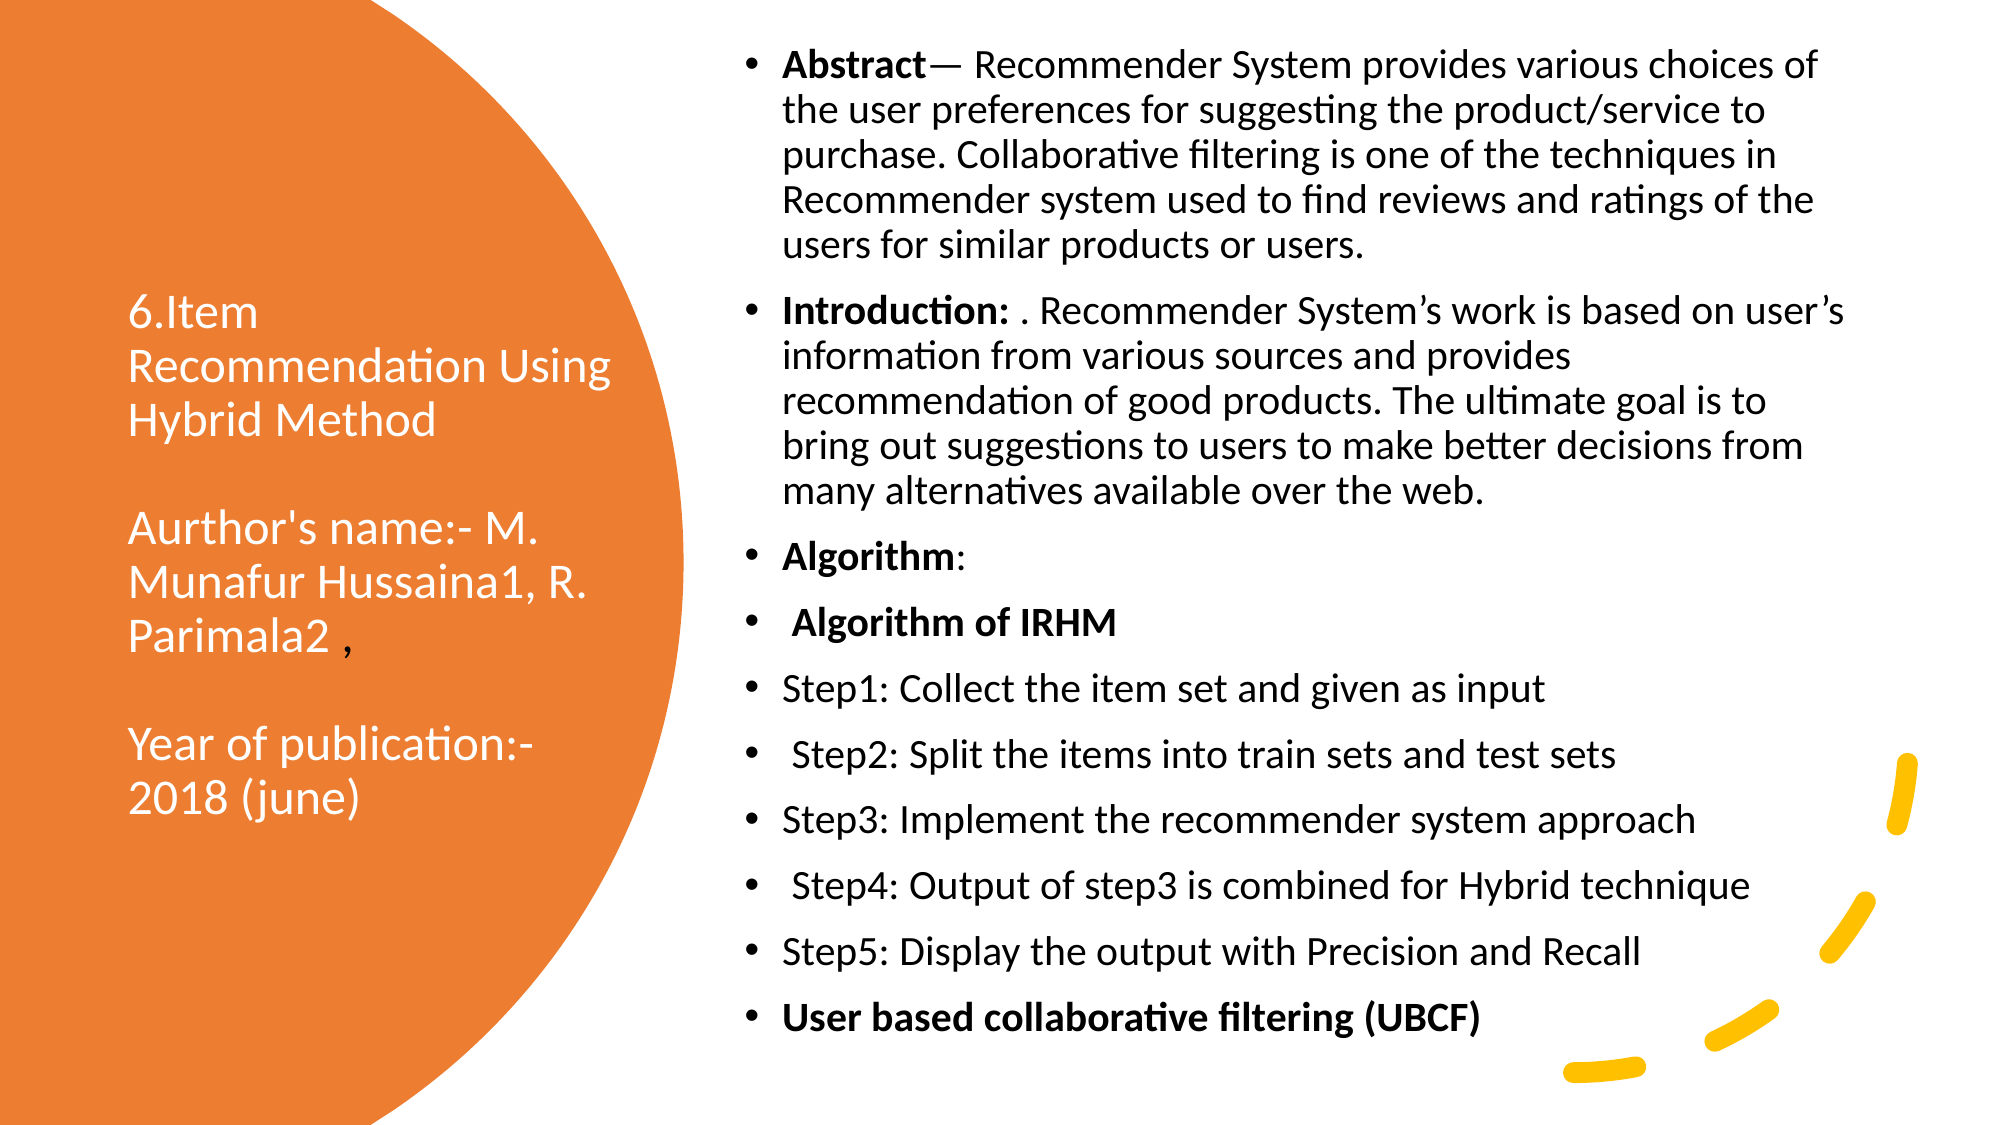

4.Hybrid Popularity Model for Solving Cold-start Problem in Recommendation System
Abstract— Recommender System provides various choices of the user preferences for suggesting the product/service to purchase. Collaborative filtering is one of the techniques in Recommender system used to find reviews and ratings of the users for similar products or users.
Introduction: . Recommender System’s work is based on user’s information from various sources and provides recommendation of good products. The ultimate goal is to bring out suggestions to users to make better decisions from many alternatives available over the web.
Algorithm:
 Algorithm of IRHM
Step1: Collect the item set and given as input
 Step2: Split the items into train sets and test sets
Step3: Implement the recommender system approach
 Step4: Output of step3 is combined for Hybrid technique
Step5: Display the output with Precision and Recall
User based collaborative filtering (UBCF)

# 6.Item Recommendation Using Hybrid Method
Aurthor's name:- M. Munafur Hussaina1, R. Parimala2 ,
Year of publication:- 
2018 (june)